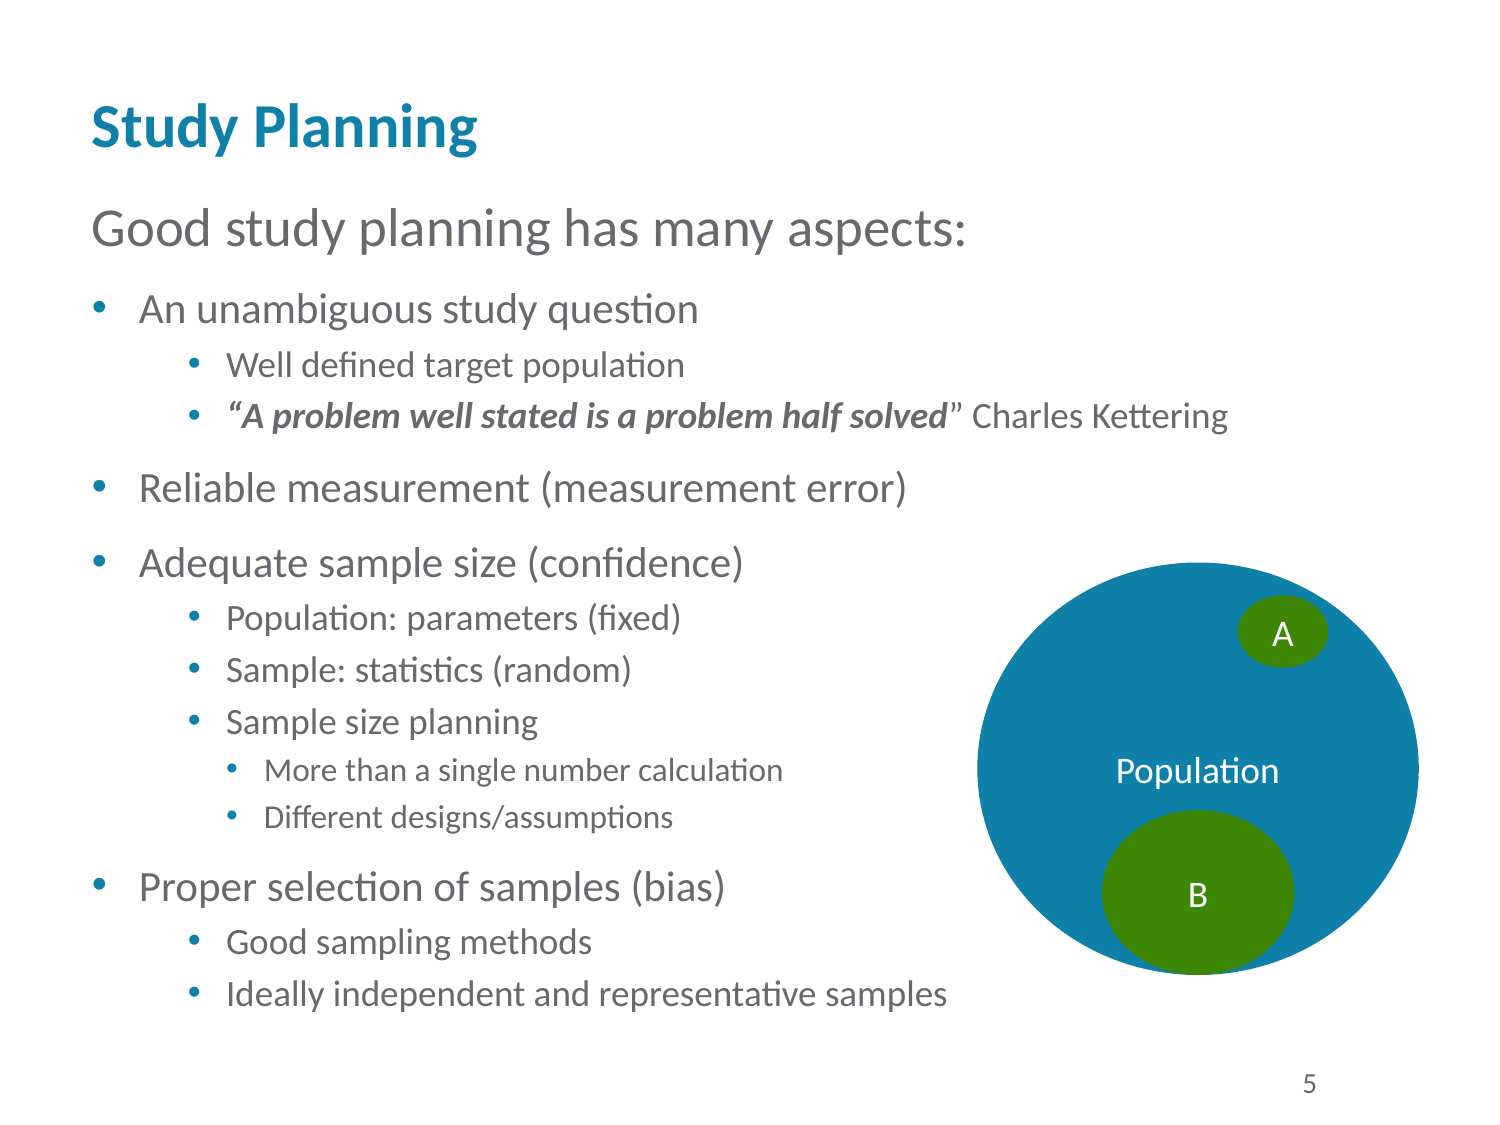

# Study Planning
Good study planning has many aspects:
An unambiguous study question
Well defined target population
“A problem well stated is a problem half solved” Charles Kettering
Reliable measurement (measurement error)
Adequate sample size (confidence)
Population: parameters (fixed)
Sample: statistics (random)
Sample size planning
More than a single number calculation
Different designs/assumptions
Proper selection of samples (bias)
Good sampling methods
Ideally independent and representative samples
Population
A
B
5